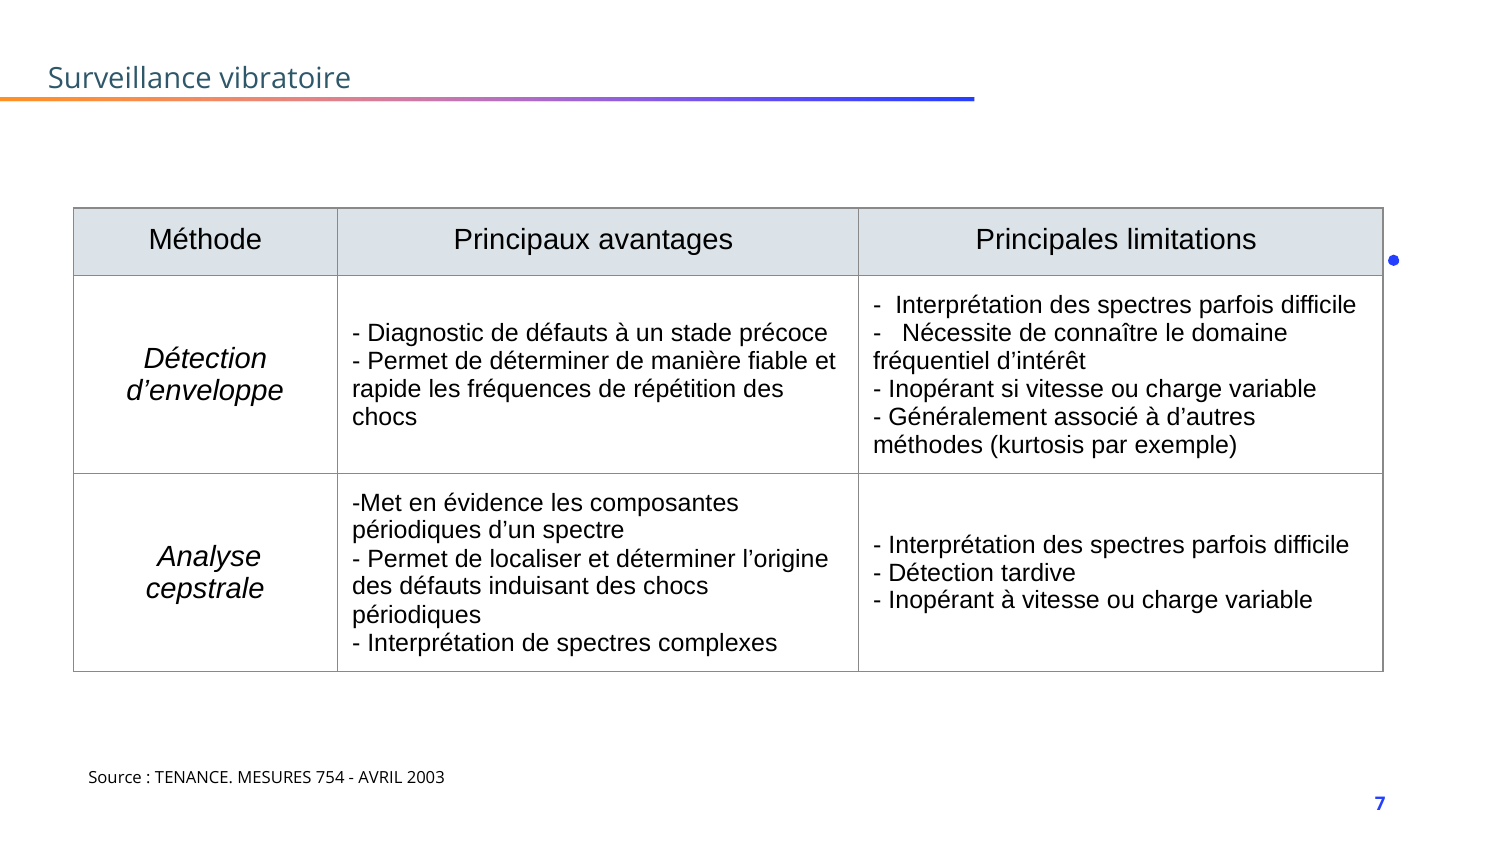

Surveillance vibratoire

| Méthode | Principaux avantages | Principales limitations |
| --- | --- | --- |
| Détection d’enveloppe | - Diagnostic de défauts à un stade précoce - Permet de déterminer de manière fiable et rapide les fréquences de répétition des chocs | - Interprétation des spectres parfois difficile - Nécessite de connaître le domaine fréquentiel d’intérêt - Inopérant si vitesse ou charge variable - Généralement associé à d’autres méthodes (kurtosis par exemple) |
| Analyse cepstrale | -Met en évidence les composantes périodiques d’un spectre - Permet de localiser et déterminer l’origine des défauts induisant des chocs périodiques - Interprétation de spectres complexes | - Interprétation des spectres parfois difficile - Détection tardive - Inopérant à vitesse ou charge variable |
Source : TENANCE. MESURES 754 - AVRIL 2003

7